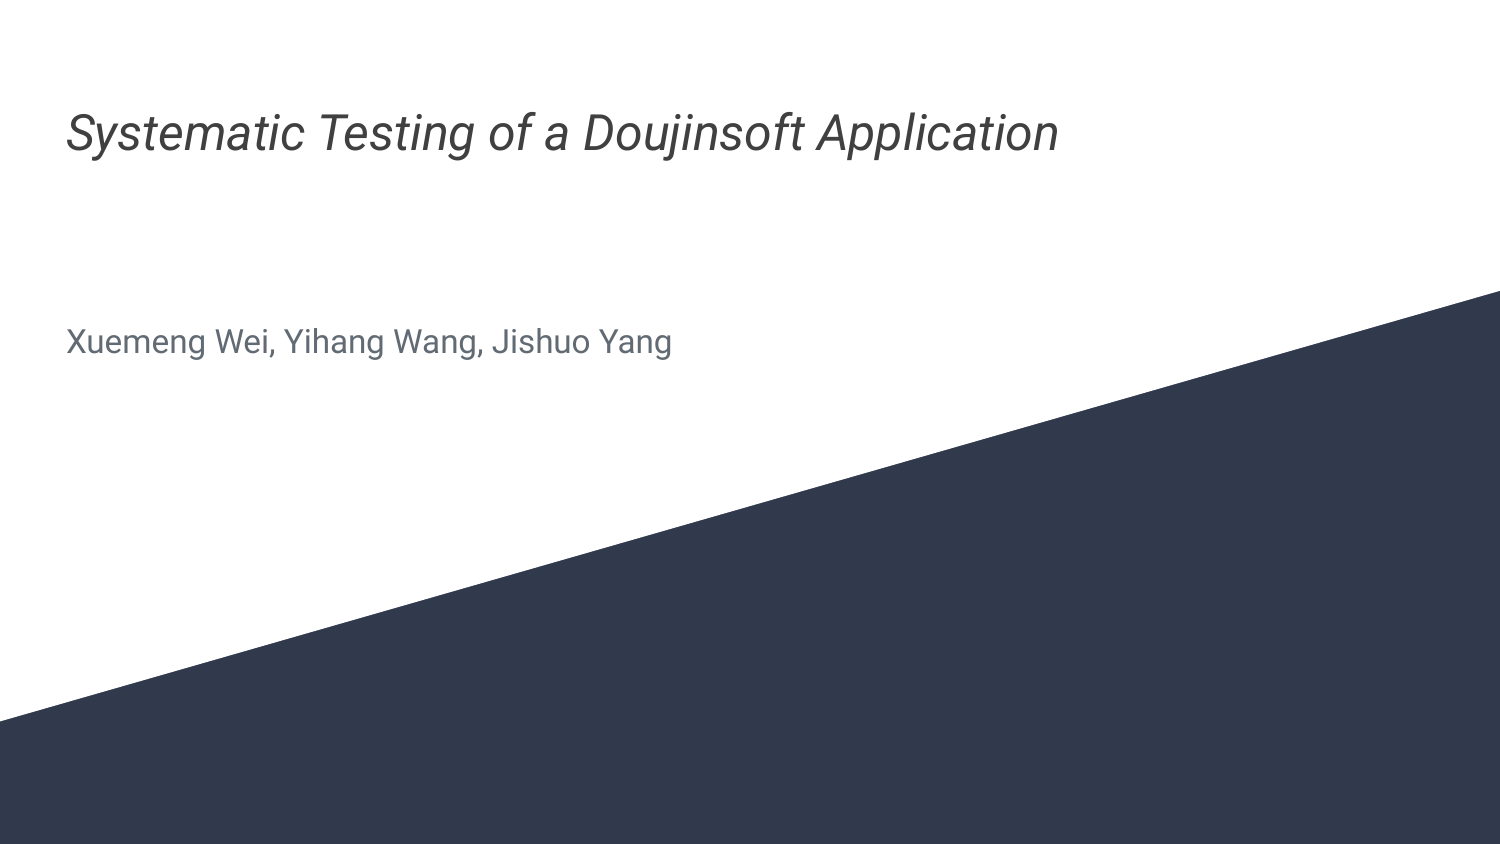

# Systematic Testing of a Doujinsoft Application
Xuemeng Wei, Yihang Wang, Jishuo Yang